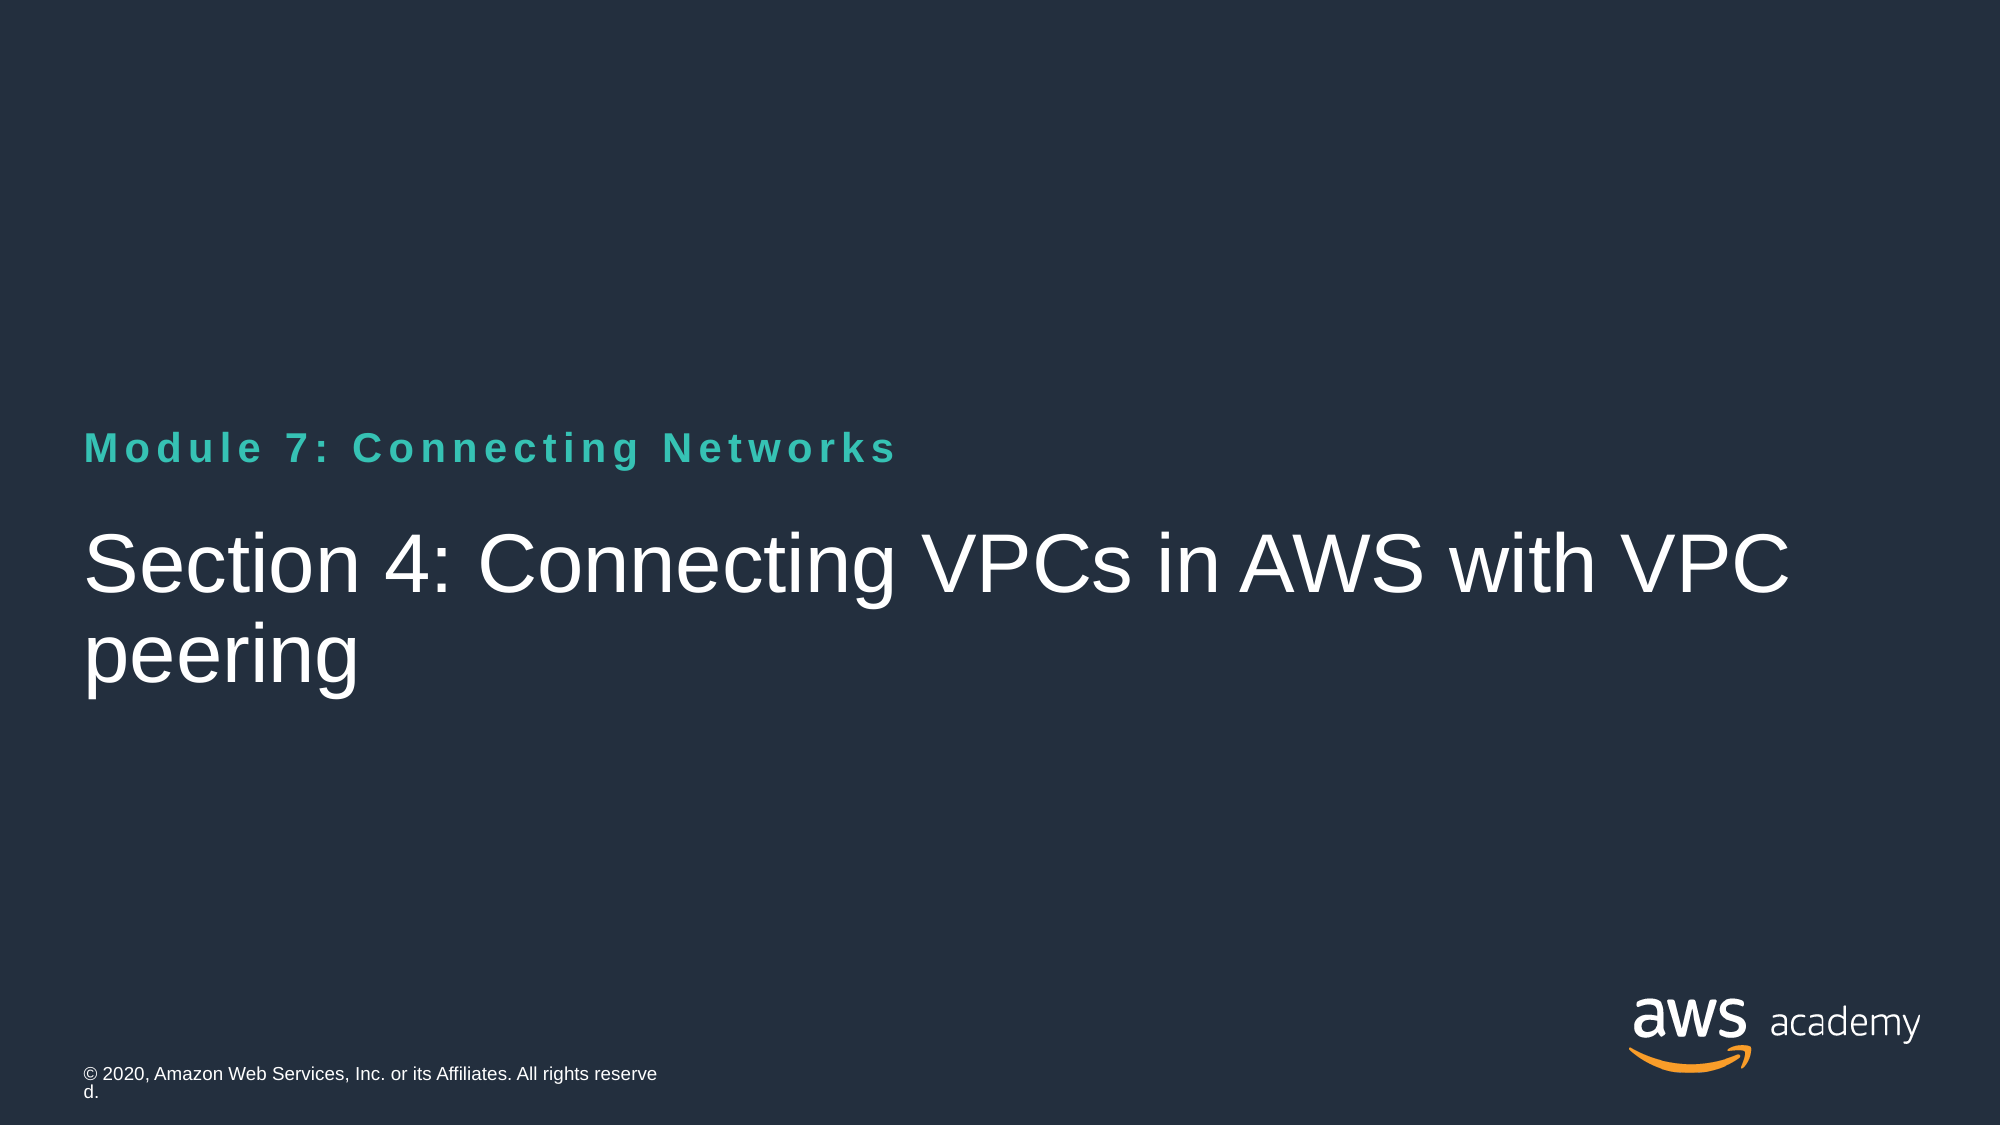

Module 7: Connecting Networks
# Section 4: Connecting VPCs in AWS with VPC peering
© 2020, Amazon Web Services, Inc. or its Affiliates. All rights reserved.